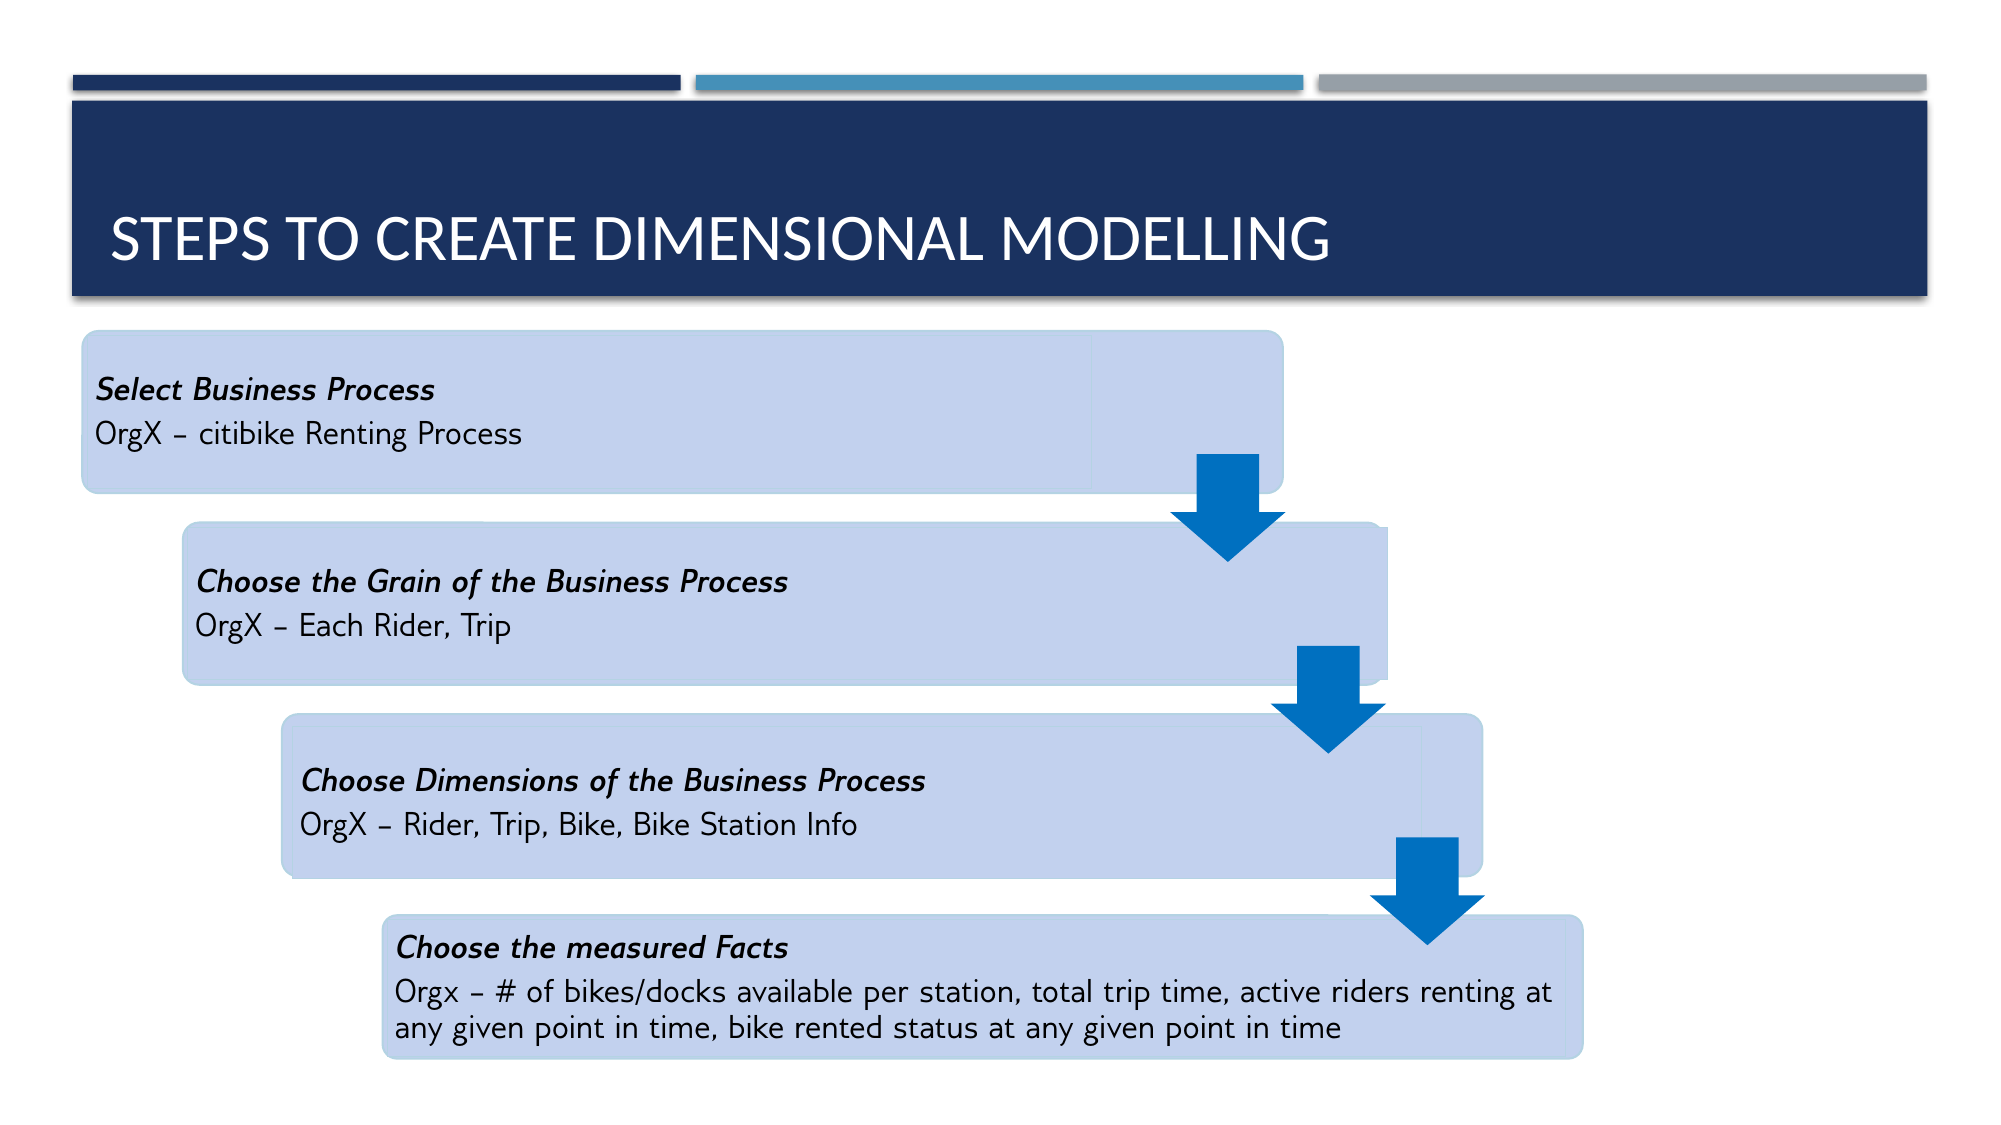

# Steps to create Dimensional Modelling

Select Business Process
OrgX – citibike Renting Process

Choose the Grain of the Business Process
OrgX – Each Rider, Trip

Choose Dimensions of the Business Process
OrgX – Rider, Trip, Bike, Bike Station Info

Choose the measured Facts
Orgx – # of bikes/docks available per station, total trip time, active riders renting at any given point in time, bike rented status at any given point in time